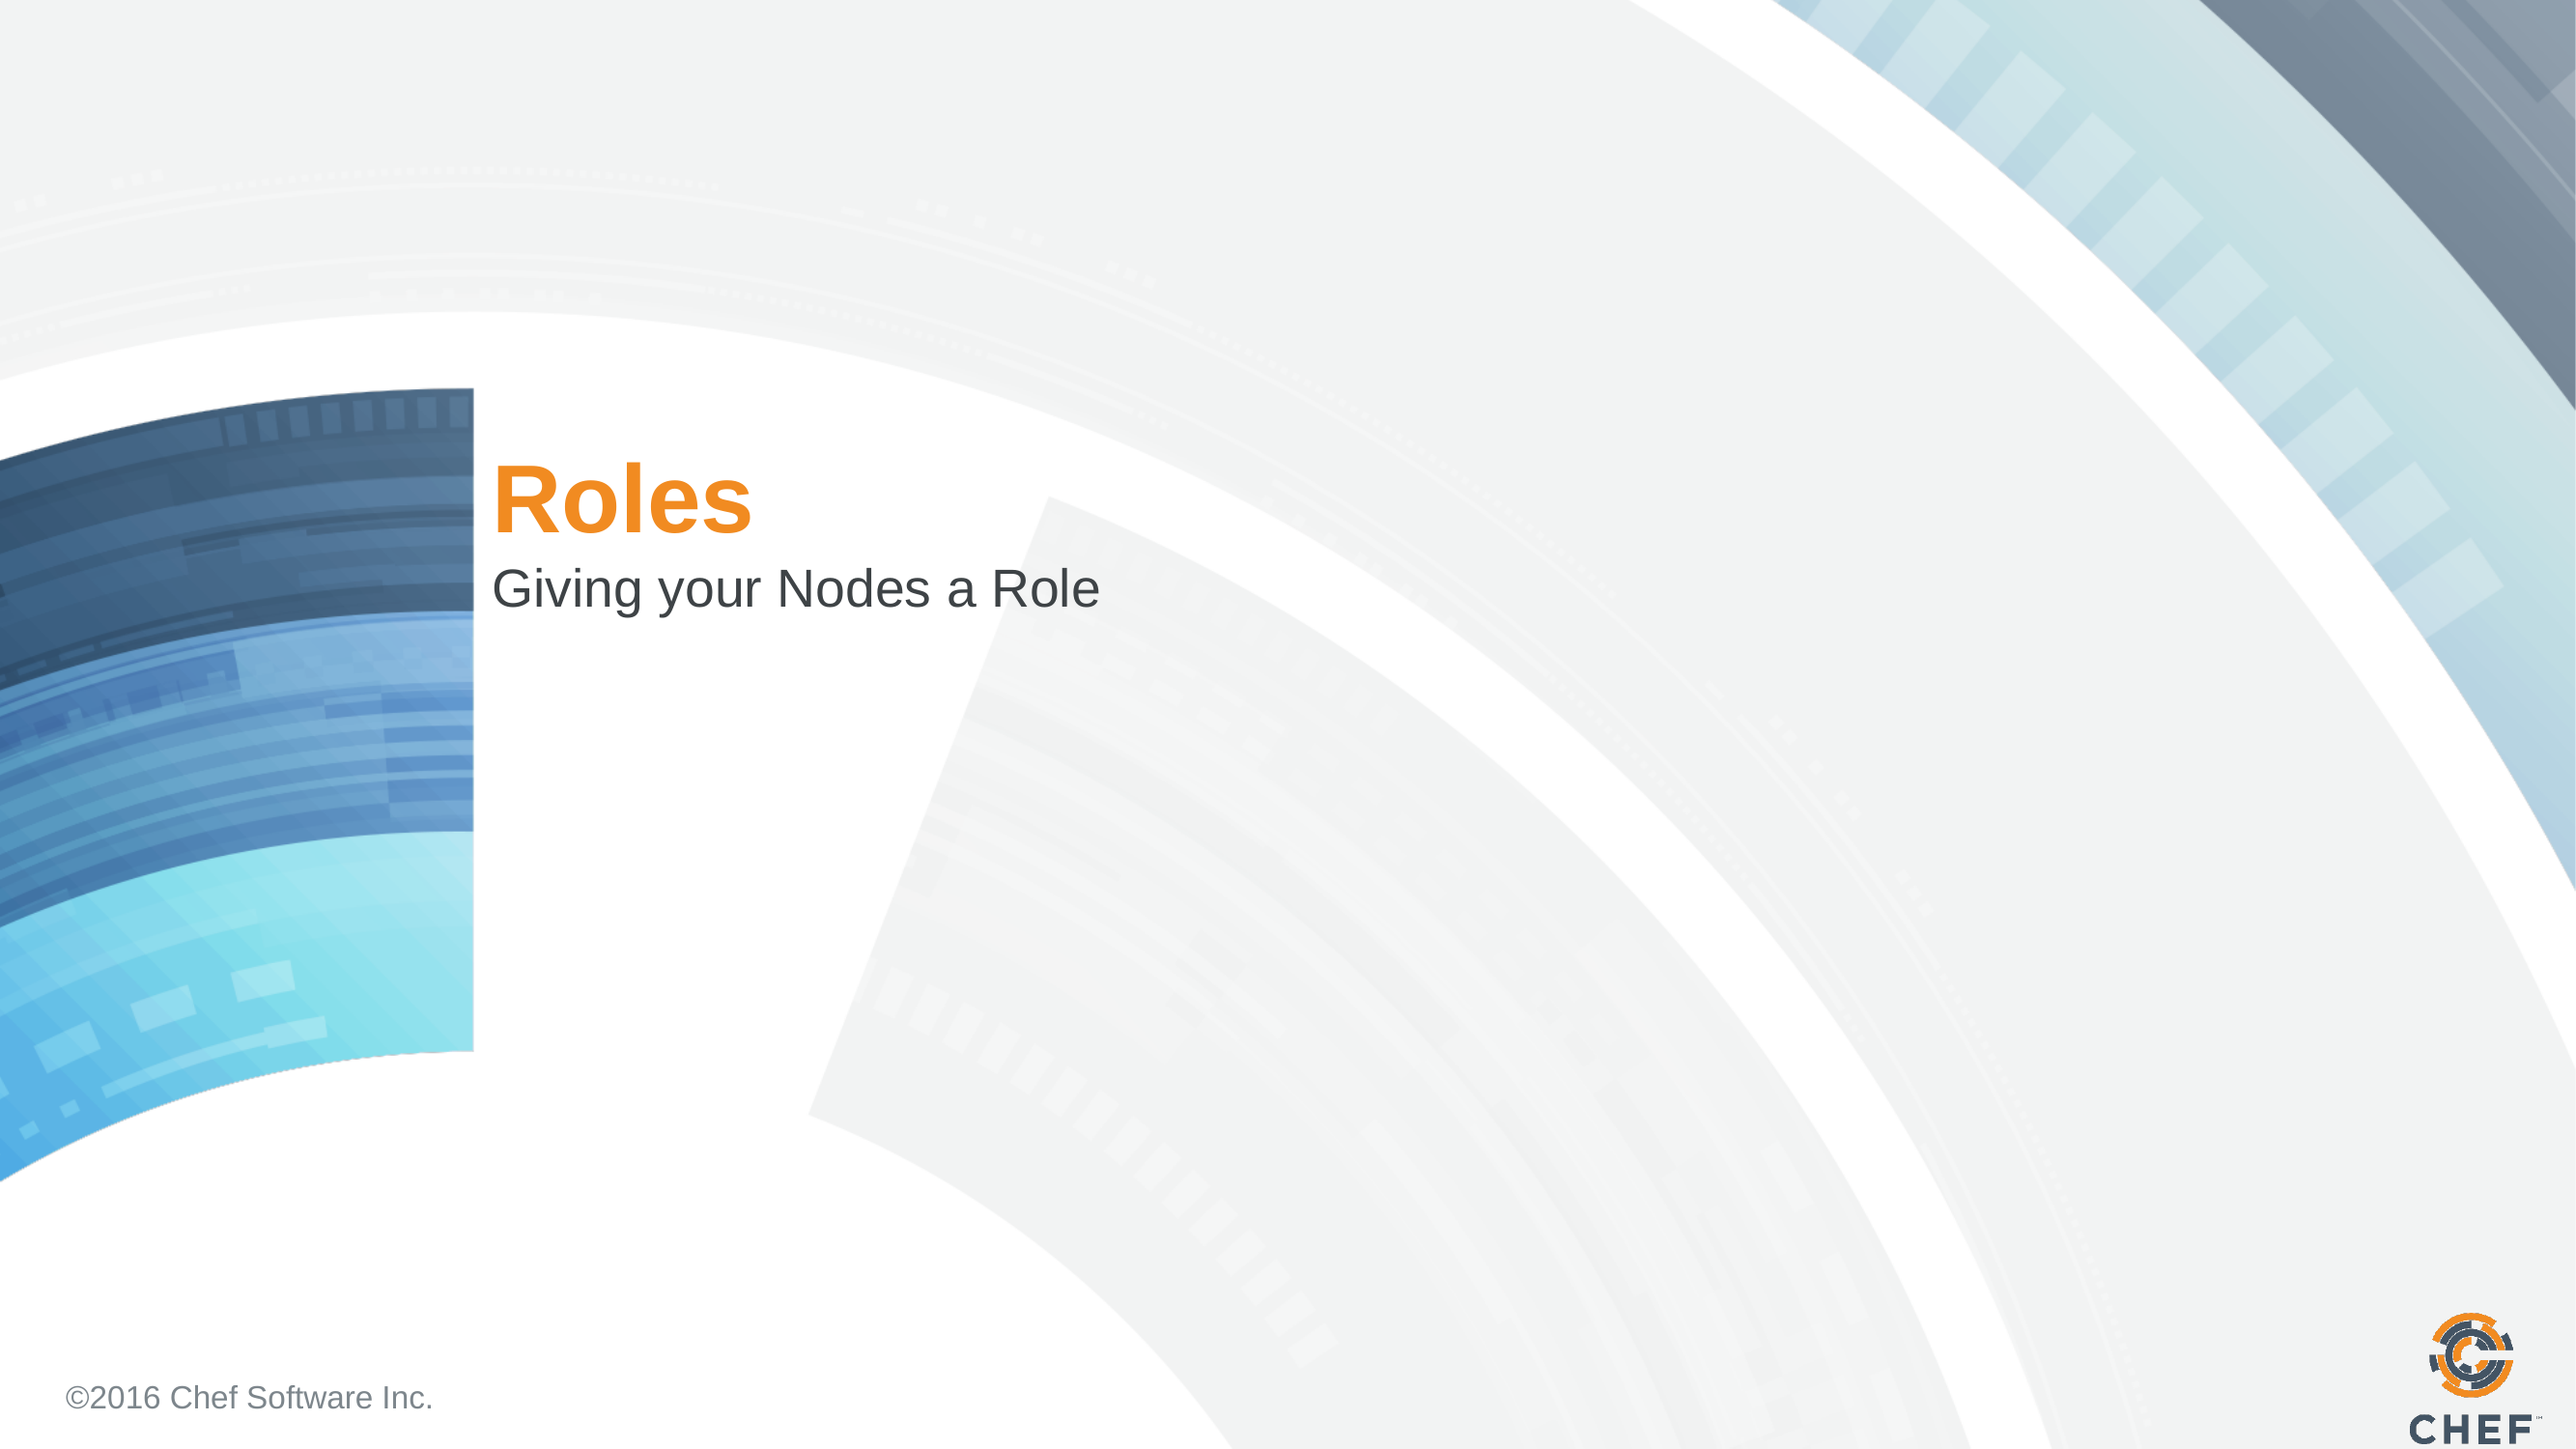

# Roles
Giving your Nodes a Role
©2016 Chef Software Inc.